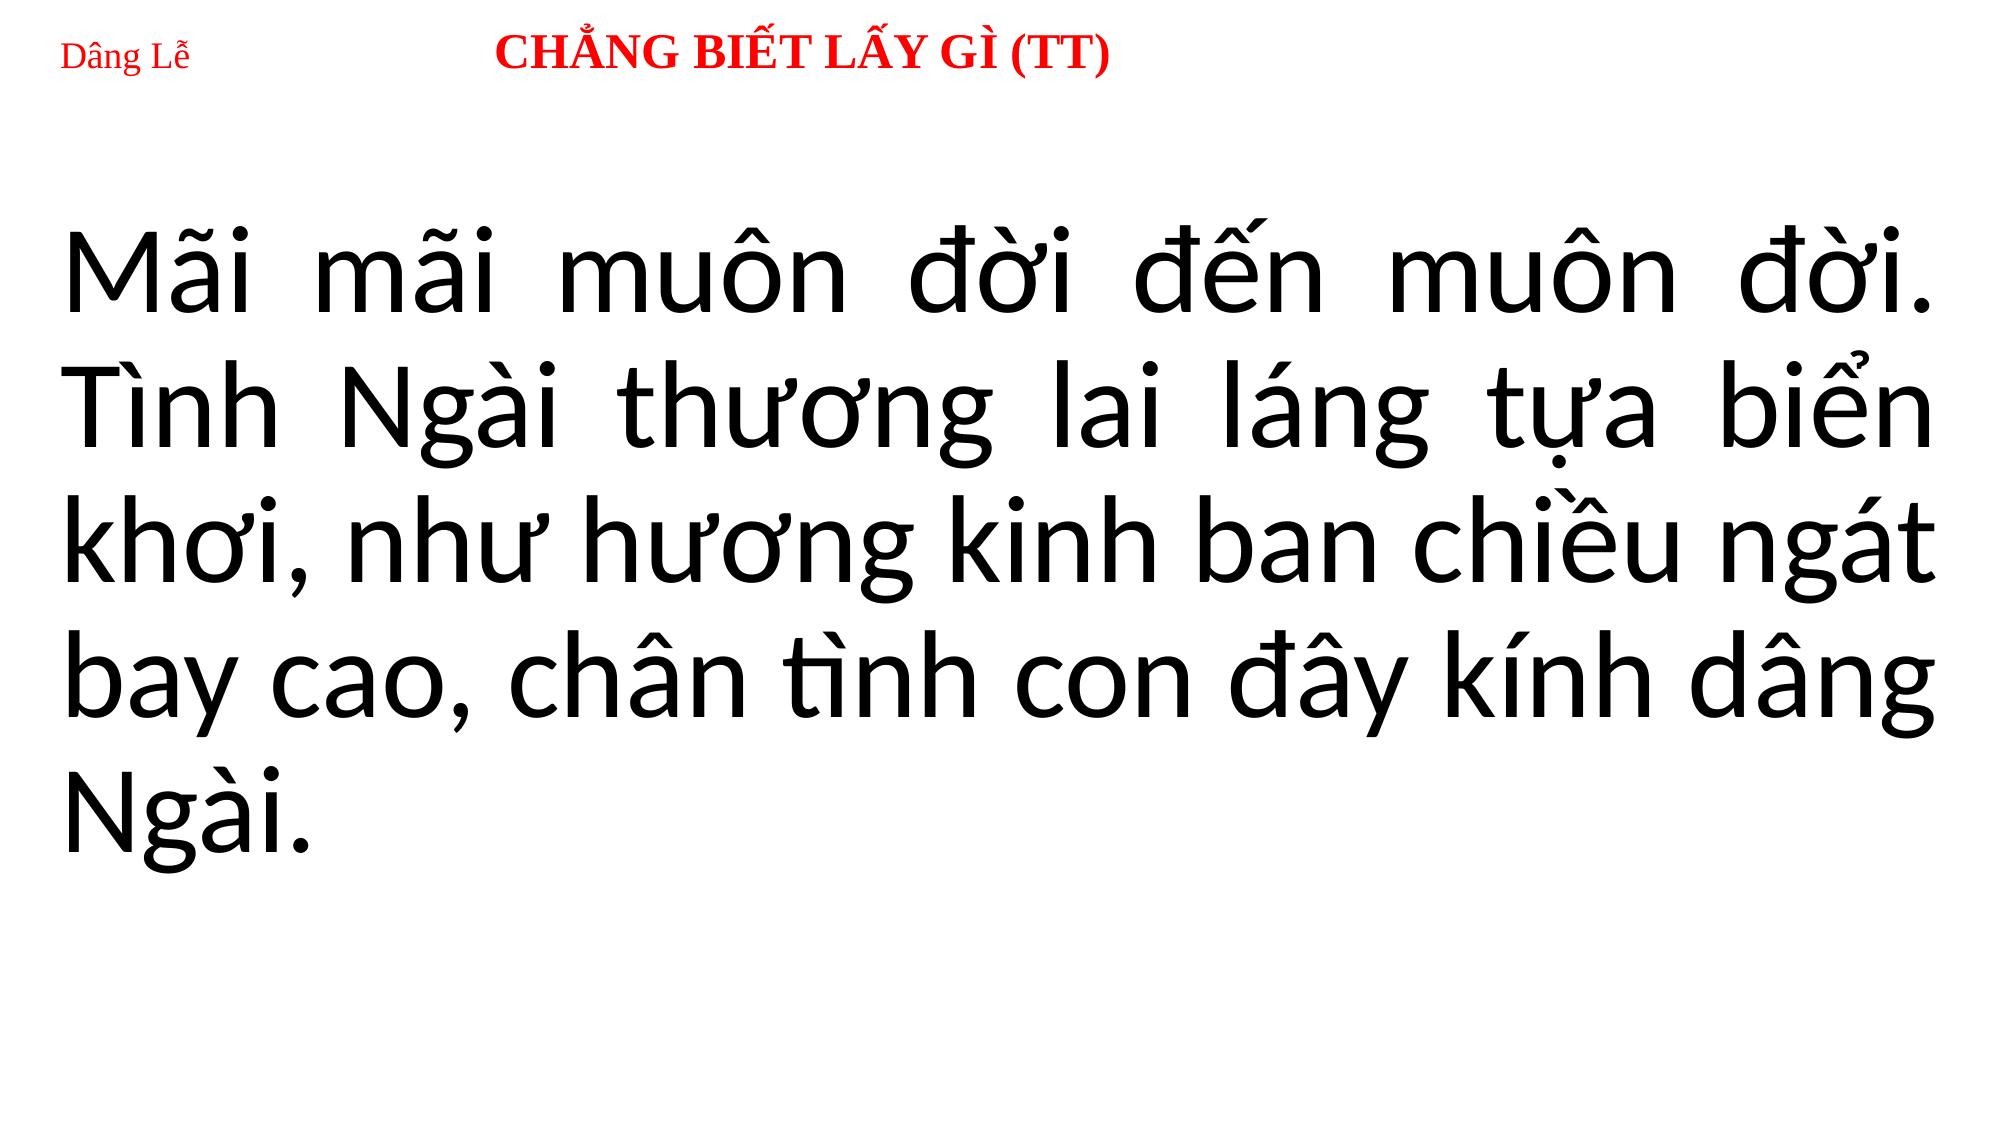

# Dâng Lễ                                CHẲNG BIẾT LẤY GÌ (TT)
Mãi mãi muôn đời đến muôn đời. Tình Ngài thương lai láng tựa biển khơi, như hương kinh ban chiều ngát bay cao, chân tình con đây kính dâng Ngài.